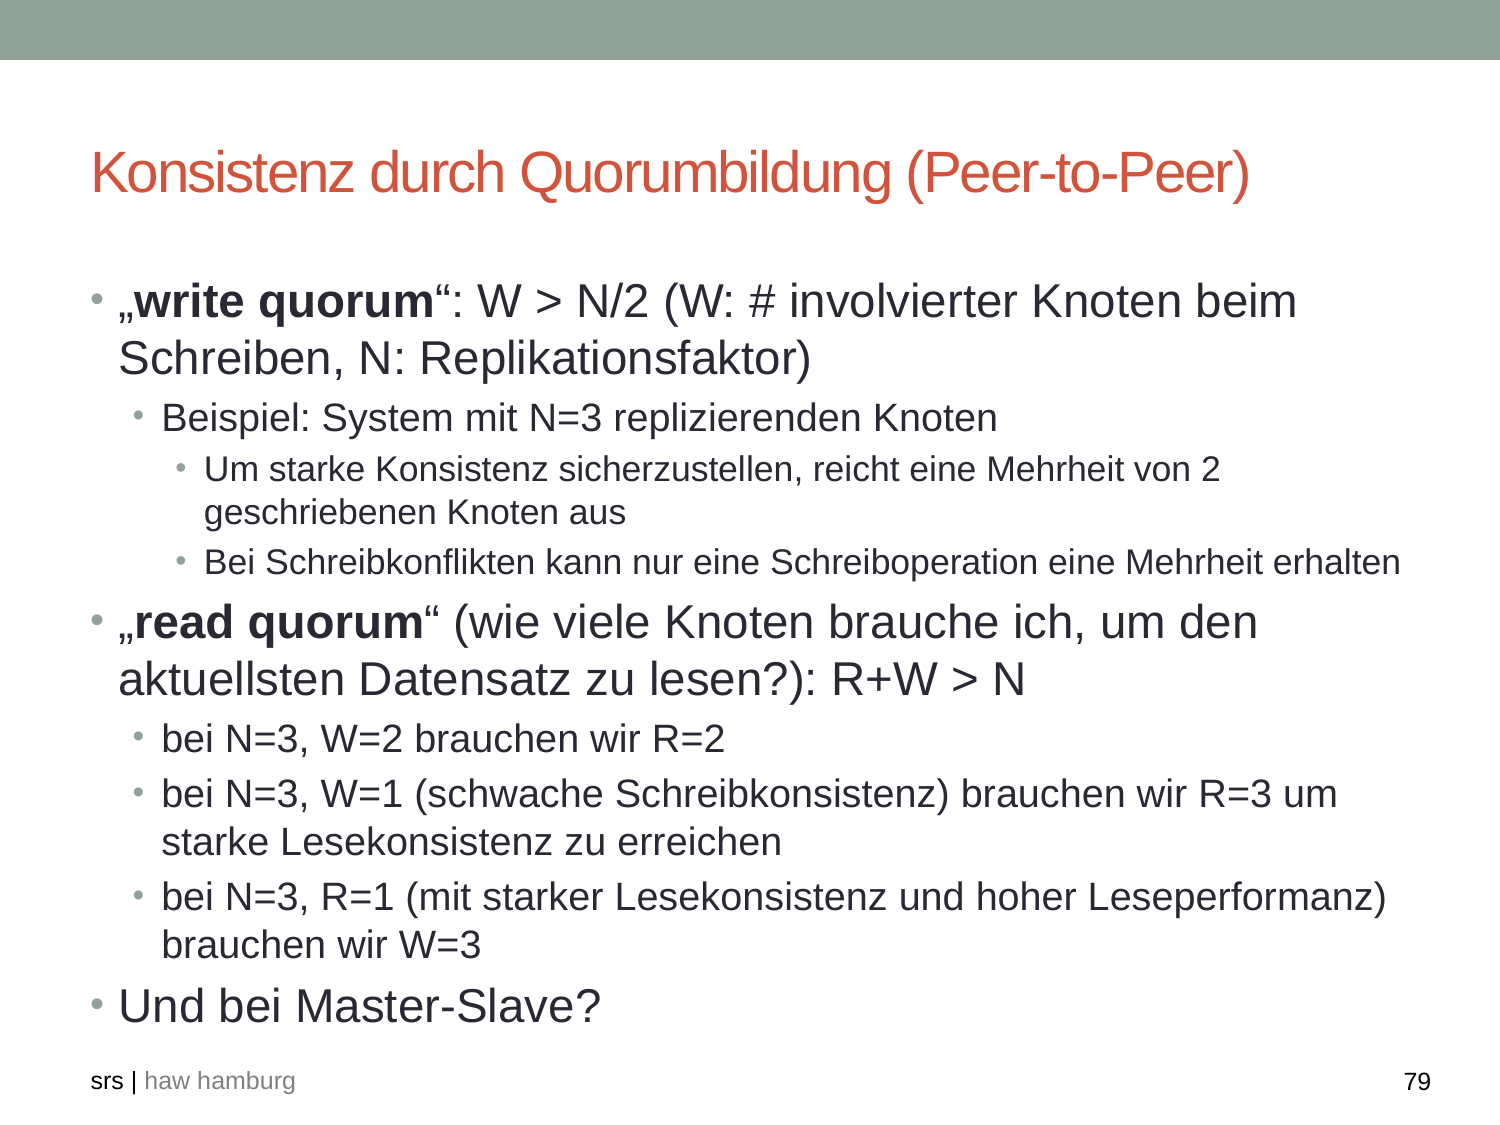

# Konsistenz durch Quorumbildung (Peer-to-Peer)
„write quorum“: W > N/2 (W: # involvierter Knoten beim Schreiben, N: Replikationsfaktor)
Beispiel: System mit N=3 replizierenden Knoten
Um starke Konsistenz sicherzustellen, reicht eine Mehrheit von 2 geschriebenen Knoten aus
Bei Schreibkonflikten kann nur eine Schreiboperation eine Mehrheit erhalten
„read quorum“ (wie viele Knoten brauche ich, um den aktuellsten Datensatz zu lesen?): R+W > N
bei N=3, W=2 brauchen wir R=2
bei N=3, W=1 (schwache Schreibkonsistenz) brauchen wir R=3 um starke Lesekonsistenz zu erreichen
bei N=3, R=1 (mit starker Lesekonsistenz und hoher Leseperformanz) brauchen wir W=3
Und bei Master-Slave?